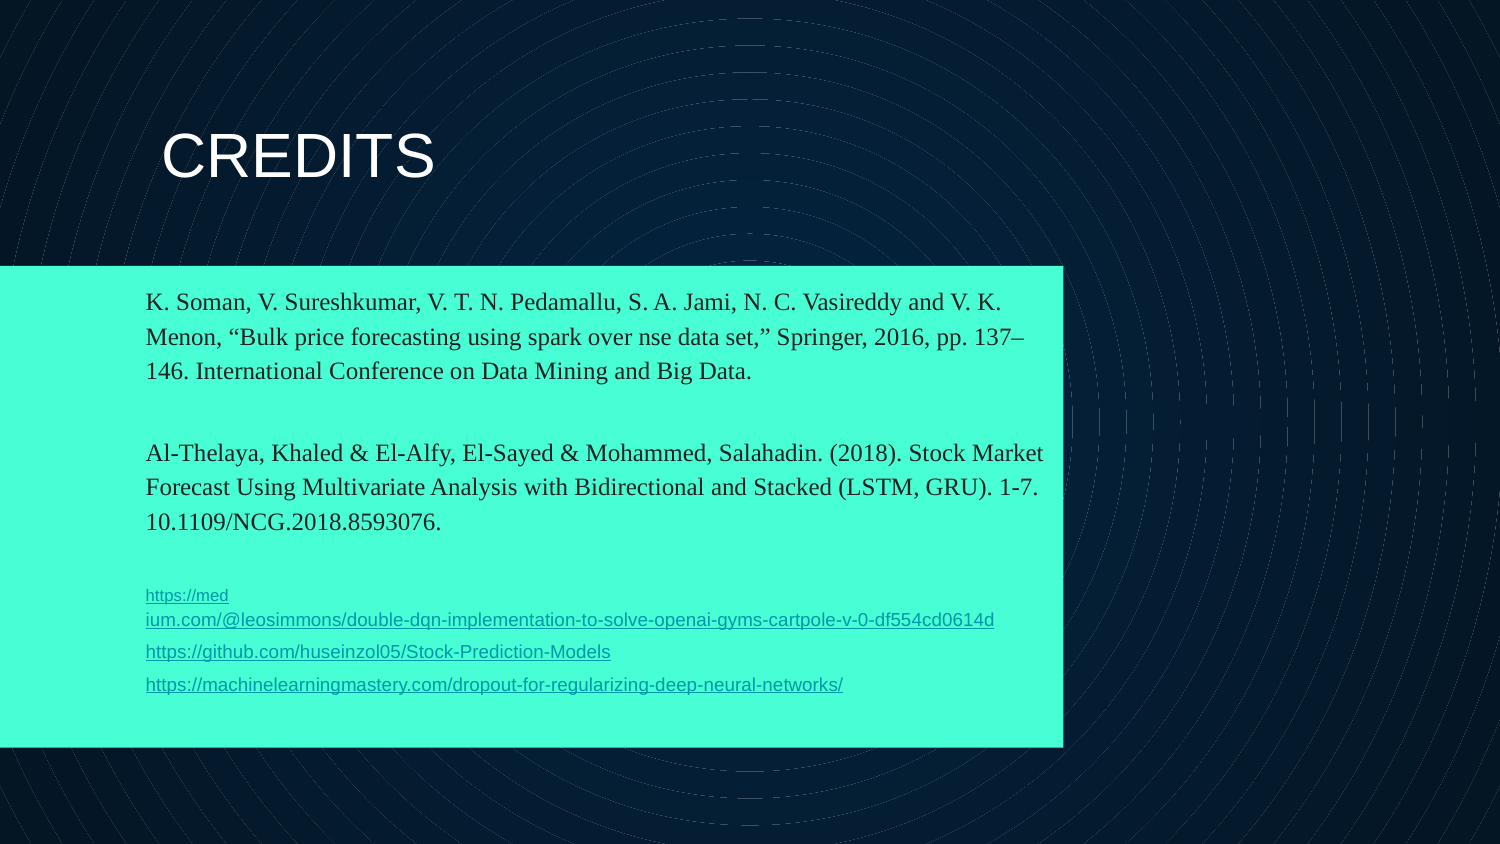

# CREDITS
K. Soman, V. Sureshkumar, V. T. N. Pedamallu, S. A. Jami, N. C. Vasireddy and V. K. Menon, “Bulk price forecasting using spark over nse data set,” Springer, 2016, pp. 137–146. International Conference on Data Mining and Big Data.

Al-Thelaya, Khaled & El-Alfy, El-Sayed & Mohammed, Salahadin. (2018). Stock Market Forecast Using Multivariate Analysis with Bidirectional and Stacked (LSTM, GRU). 1-7. 10.1109/NCG.2018.8593076.

https://medium.com/@leosimmons/double-dqn-implementation-to-solve-openai-gyms-cartpole-v-0-df554cd0614d
https://github.com/huseinzol05/Stock-Prediction-Models
https://machinelearningmastery.com/dropout-for-regularizing-deep-neural-networks/